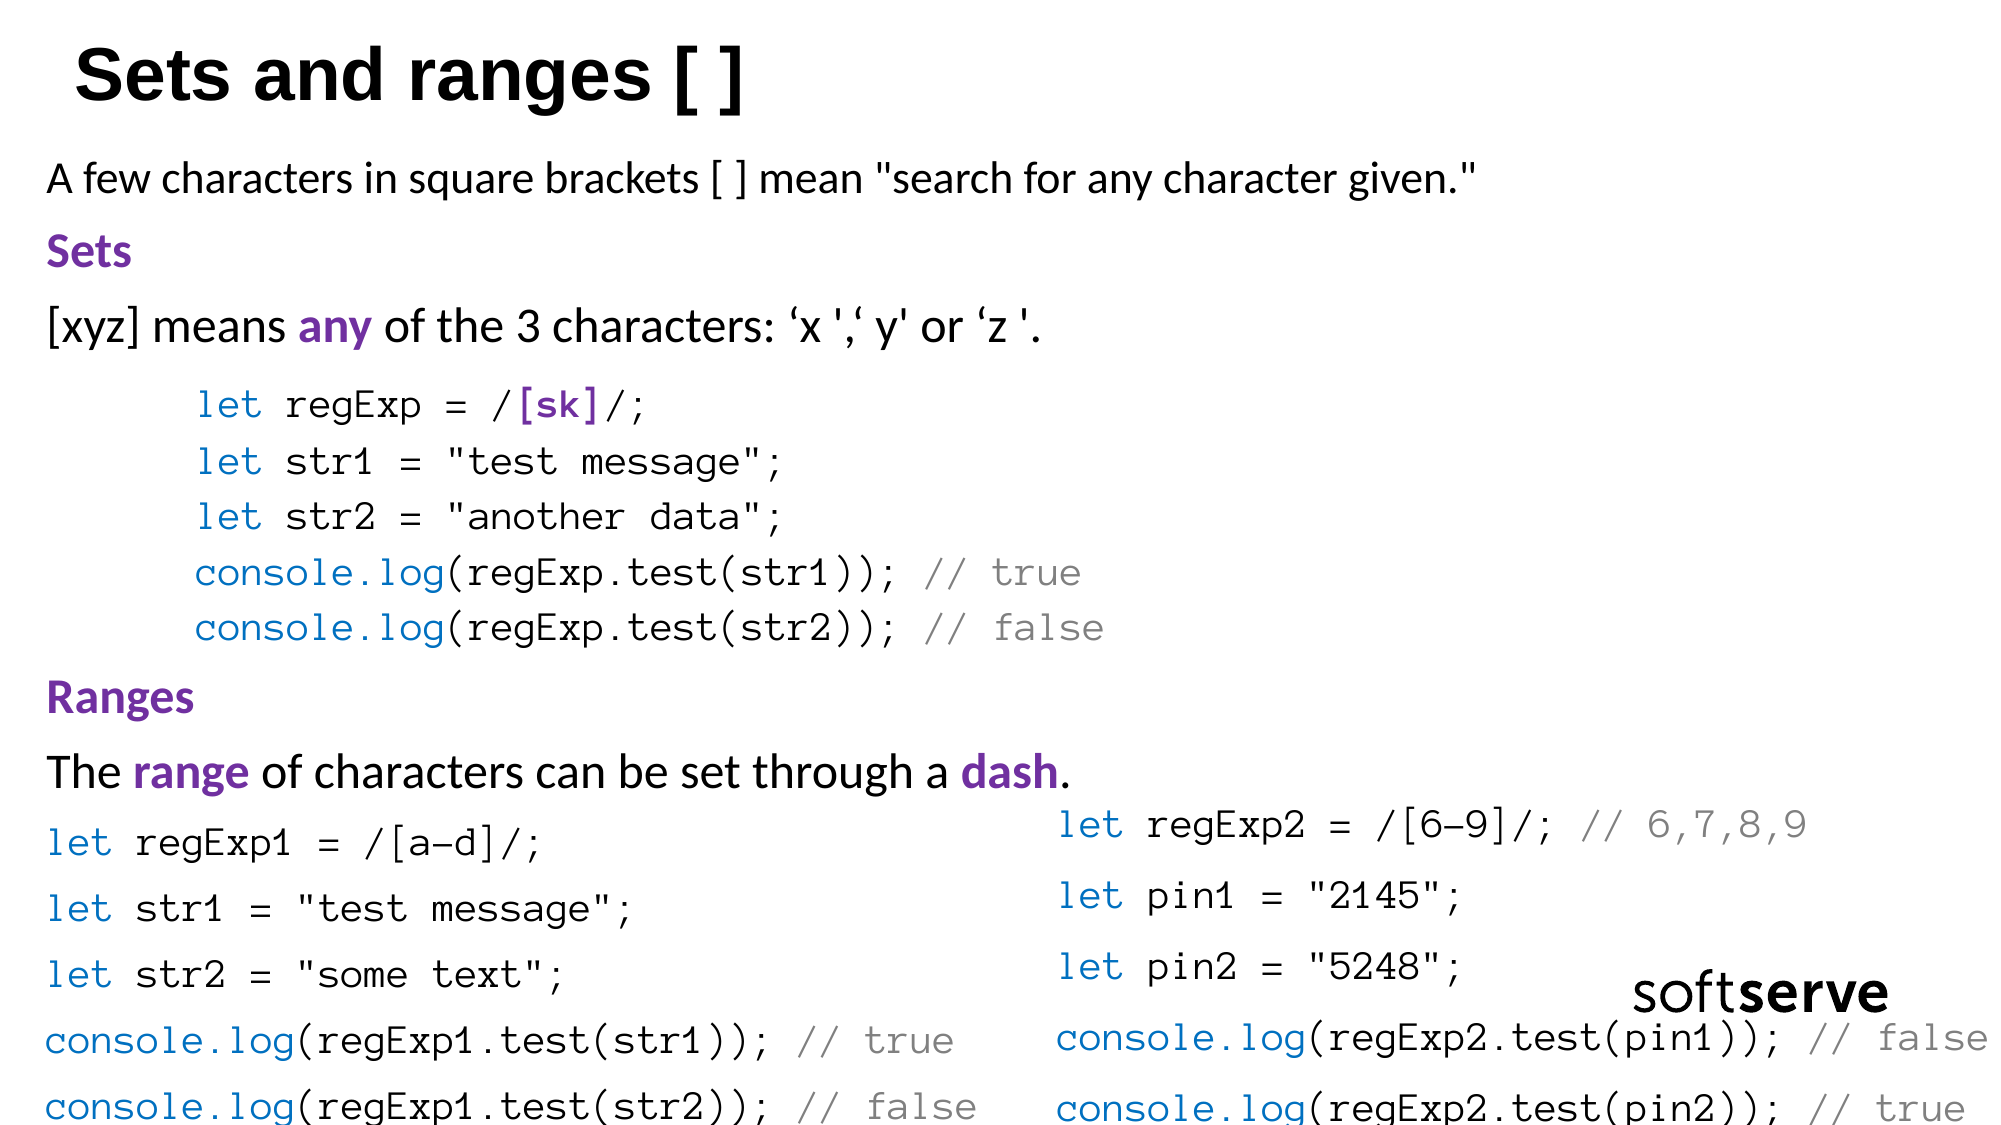

# Sets and ranges [ ]
A few characters in square brackets [ ] mean "search for any character given."
Sets
[xyz] means any of the 3 characters: ‘x ',‘ y' or ‘z '.
	let regExp = /[sk]/;
let str1 = "test message";
let str2 = "another data";
console.log(regExp.test(str1)); // true
console.log(regExp.test(str2)); // false
Ranges
The range of characters can be set through a dash.
let regExp1 = /[a-d]/;
let str1 = "test message";
let str2 = "some text";
console.log(regExp1.test(str1)); // true
console.log(regExp1.test(str2)); // false

let regExp2 = /[6-9]/; // 6,7,8,9
let pin1 = "2145";
let pin2 = "5248";
console.log(regExp2.test(pin1)); // false
console.log(regExp2.test(pin2)); // true